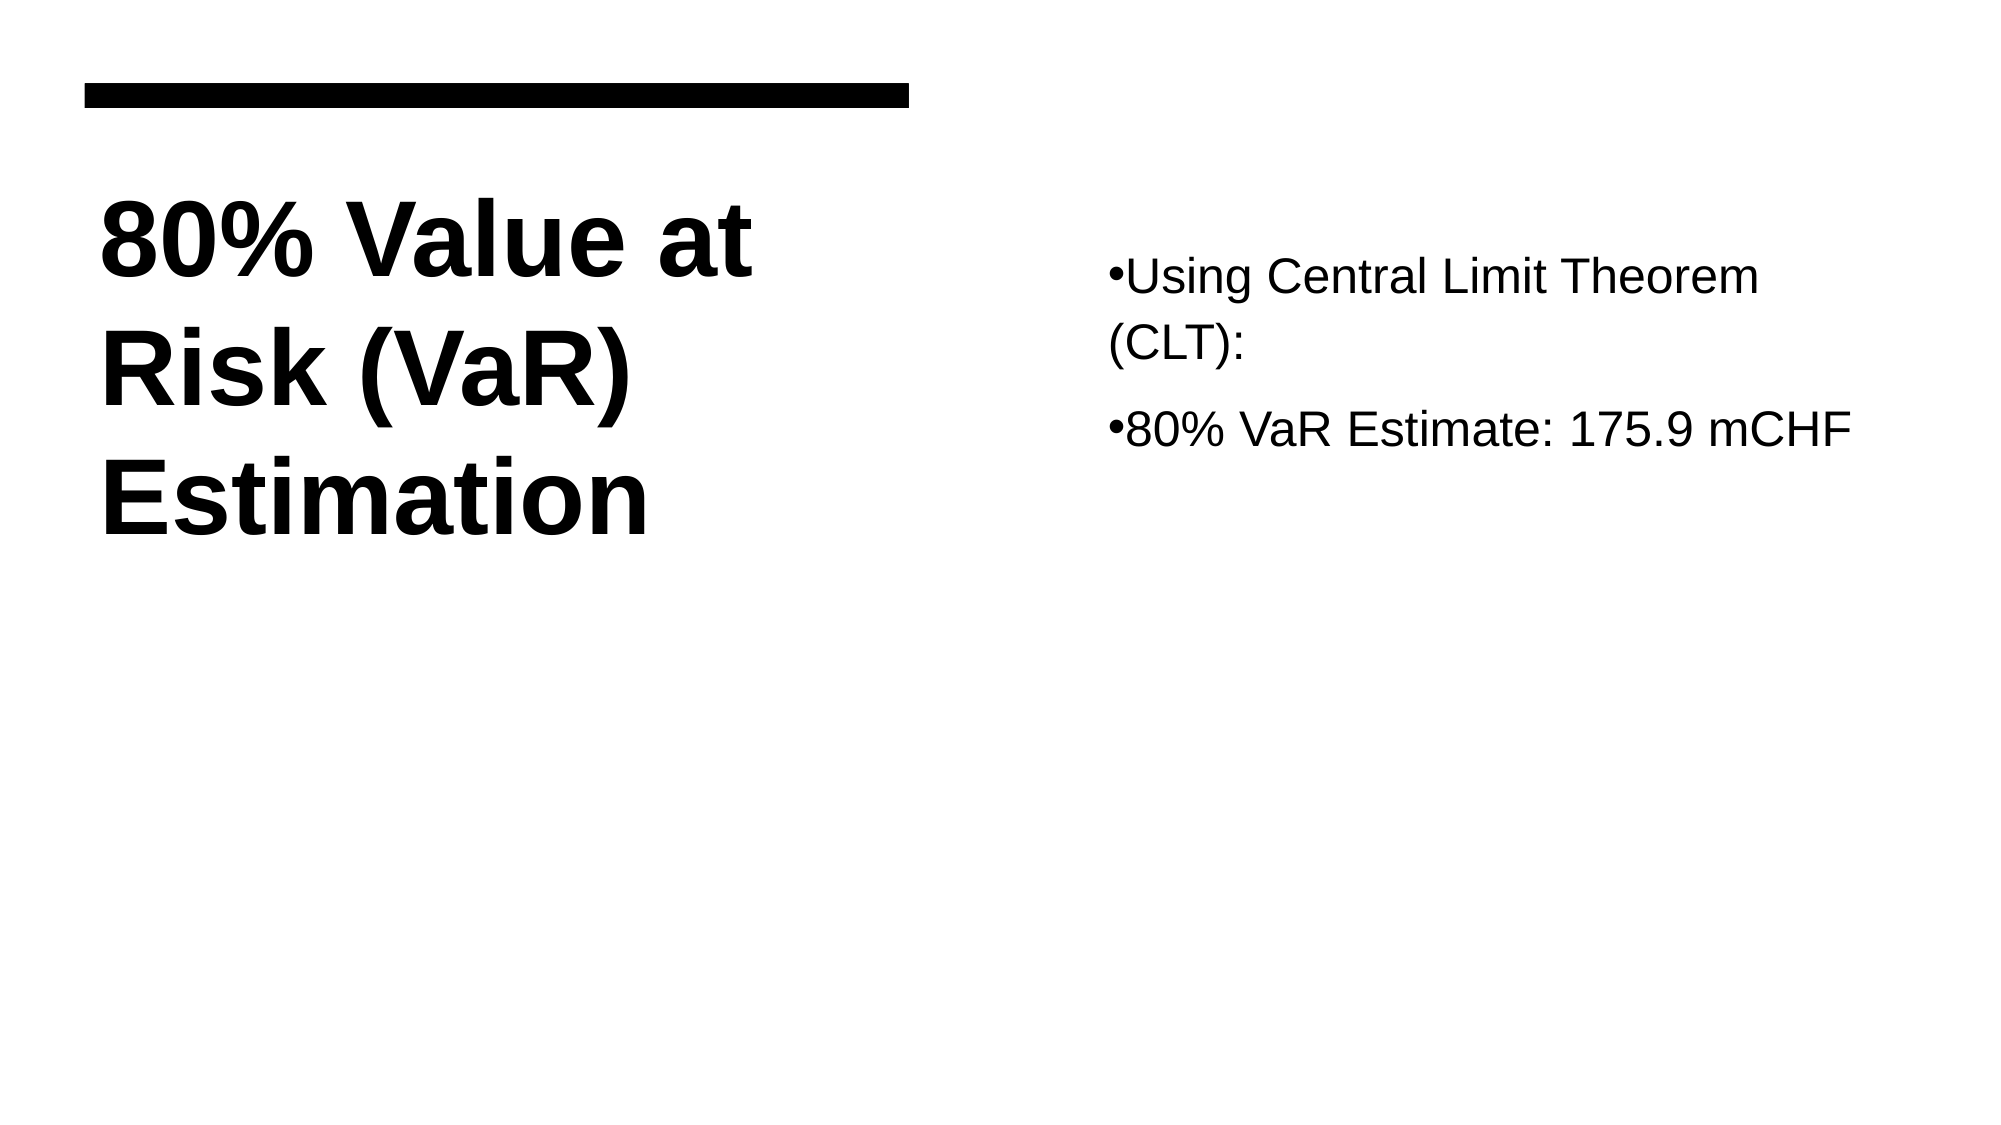

Using Central Limit Theorem (CLT):
80% VaR Estimate: 175.9 mCHF

# 80% Value at Risk (VaR) Estimation